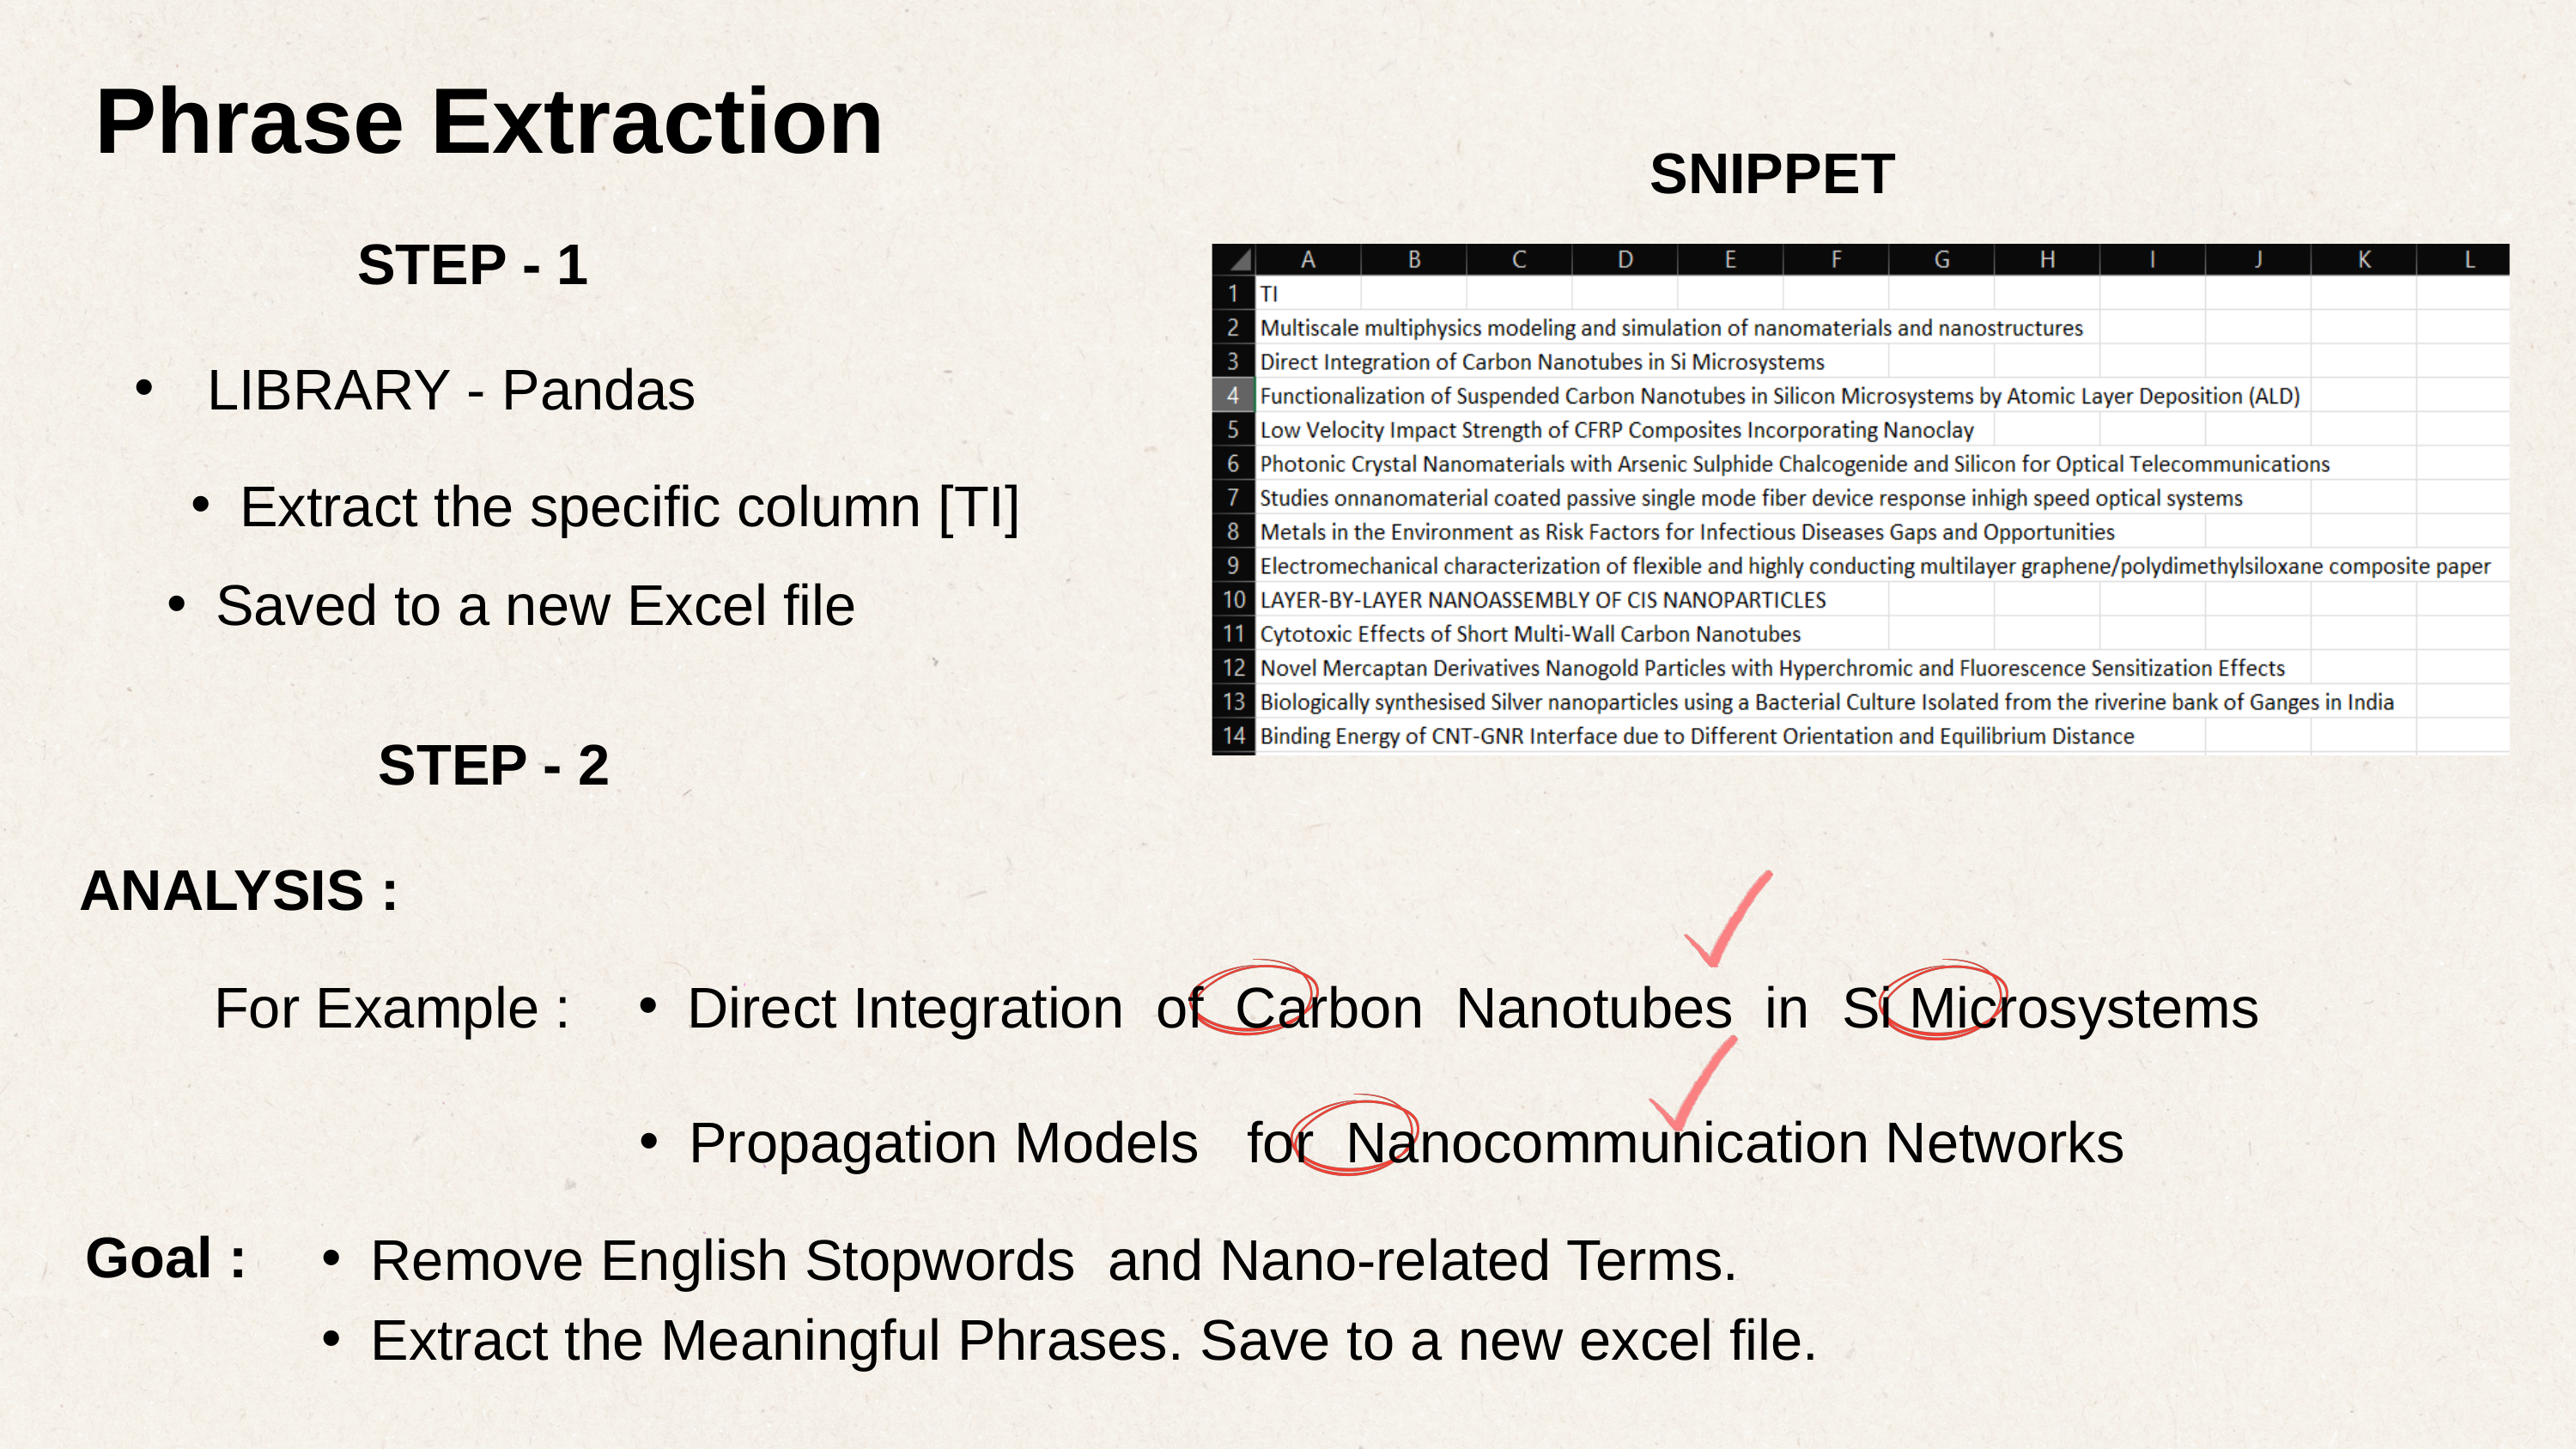

Phrase Extraction
SNIPPET
STEP - 1

LIBRARY - Pandas
Extract the specific column [TI]
Saved to a new Excel file
STEP - 2
ANALYSIS :

For Example :
Direct Integration  of  Carbon  Nanotubes  in  Si Microsystems

Propagation Models   for  Nanocommunication Networks

Goal :
Remove English Stopwords  and Nano-related Terms.
Extract the Meaningful Phrases. Save to a new excel file.